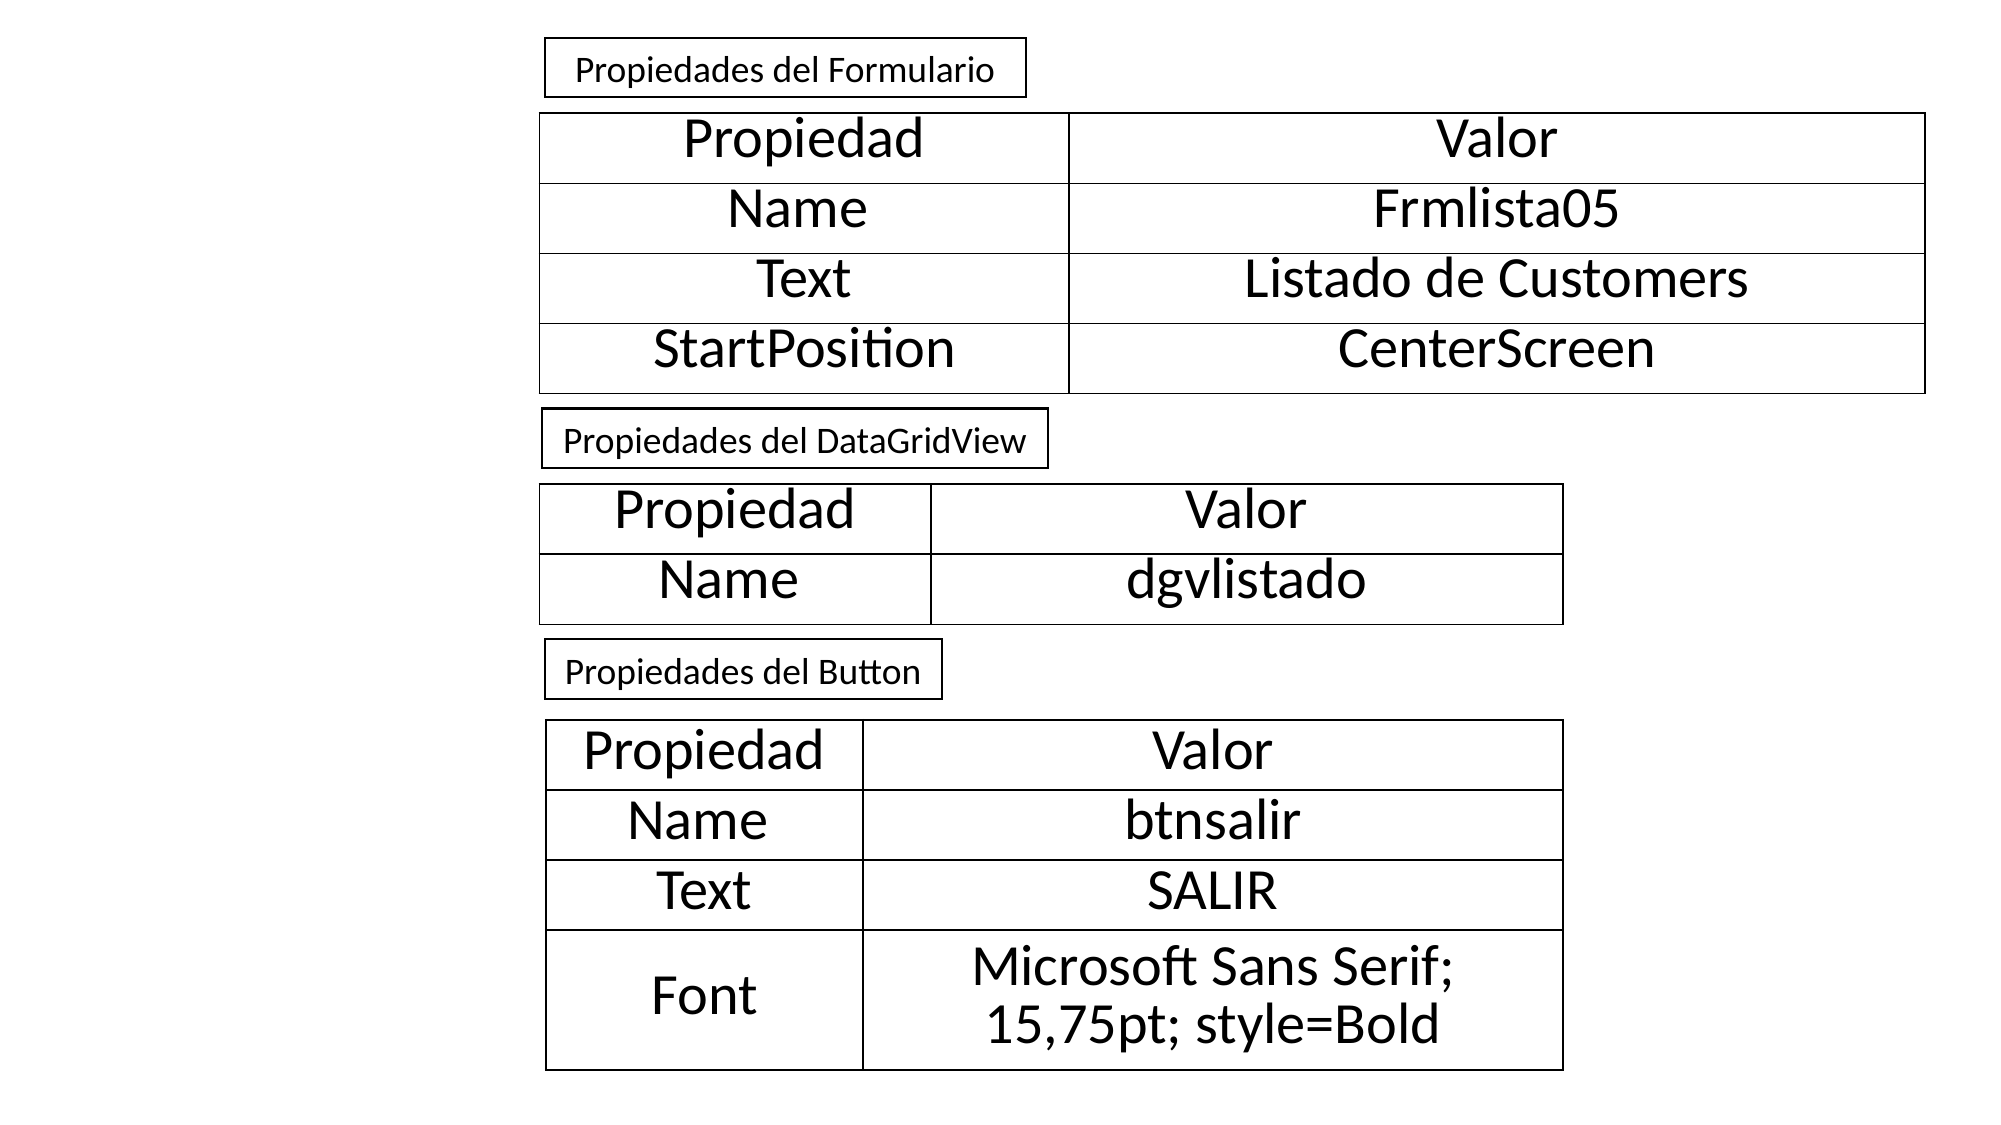

Propiedades del Formulario
| Propiedad | Valor |
| --- | --- |
| Name | Frmlista05 |
| Text | Listado de Customers |
| StartPosition | CenterScreen |
Propiedades del DataGridView
| Propiedad | Valor |
| --- | --- |
| Name | dgvlistado |
Propiedades del Button
| Propiedad | Valor |
| --- | --- |
| Name | btnsalir |
| Text | SALIR |
| Font | Microsoft Sans Serif; 15,75pt; style=Bold |